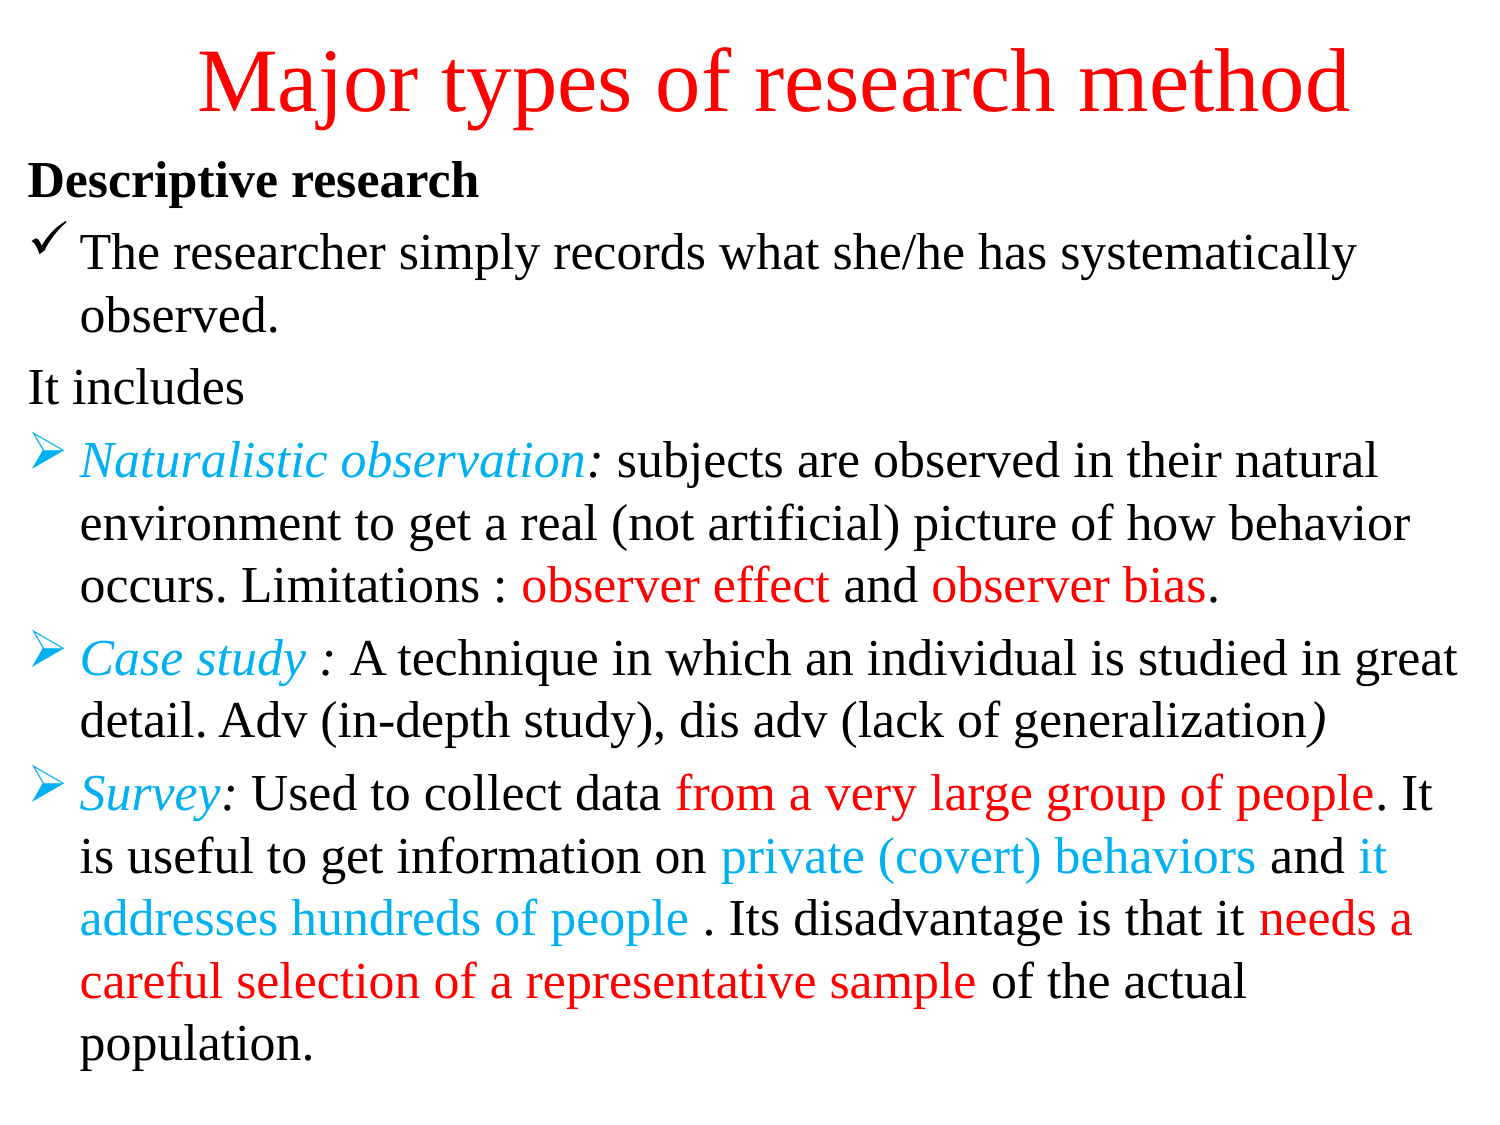

# Major types of research method
Descriptive research
The researcher simply records what she/he has systematically observed.
It includes
Naturalistic observation: subjects are observed in their natural environment to get a real (not artificial) picture of how behavior occurs. Limitations : observer effect and observer bias.
Case study : A technique in which an individual is studied in great detail. Adv (in-depth study), dis adv (lack of generalization)
Survey: Used to collect data from a very large group of people. It is useful to get information on private (covert) behaviors and it addresses hundreds of people . Its disadvantage is that it needs a careful selection of a representative sample of the actual population.